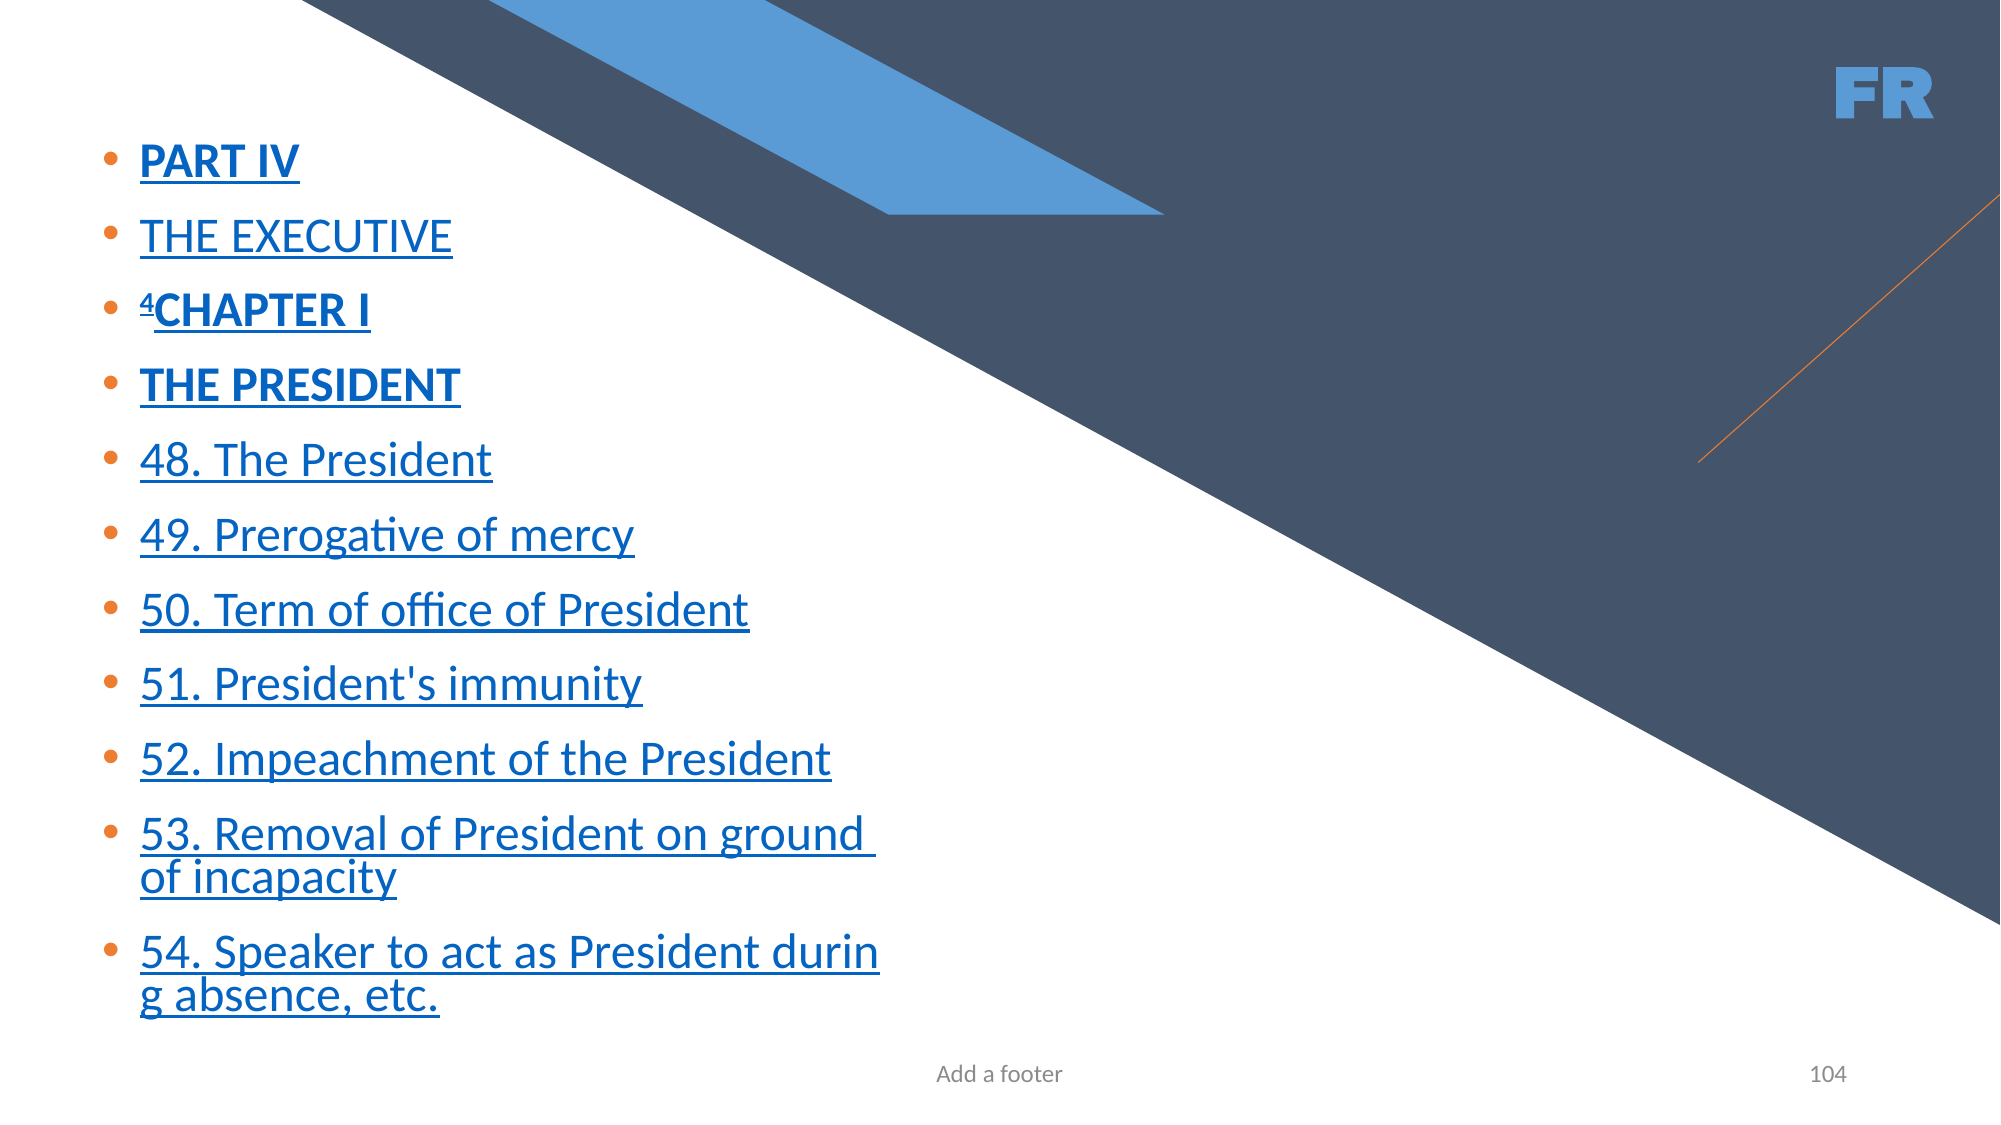

Part IV
THE EXECUTIVE
4Chapter I
THE PRESIDENT
48. The President
49. Prerogative of mercy
50. Term of office of President
51. President's immunity
52. Impeachment of the President
53. Removal of President on ground of incapacity
54. Speaker to act as President during absence, etc.

Add a footer
104